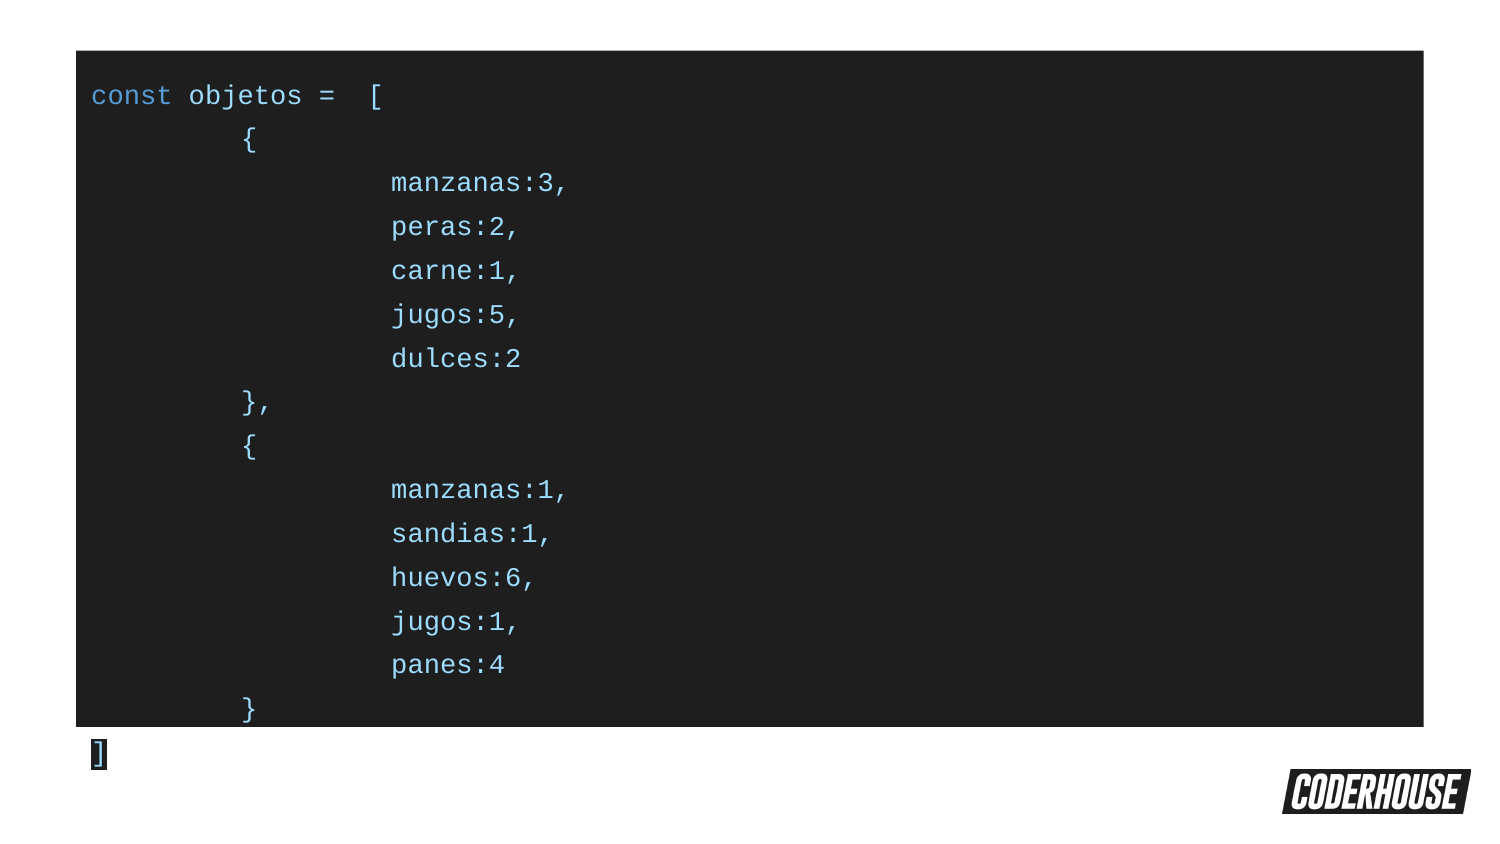

const objetos =  [
	{
		manzanas:3,
		peras:2,
		carne:1,
		jugos:5,
		dulces:2
	},
	{
		manzanas:1,
		sandias:1,
		huevos:6,
		jugos:1,
		panes:4
	}
]